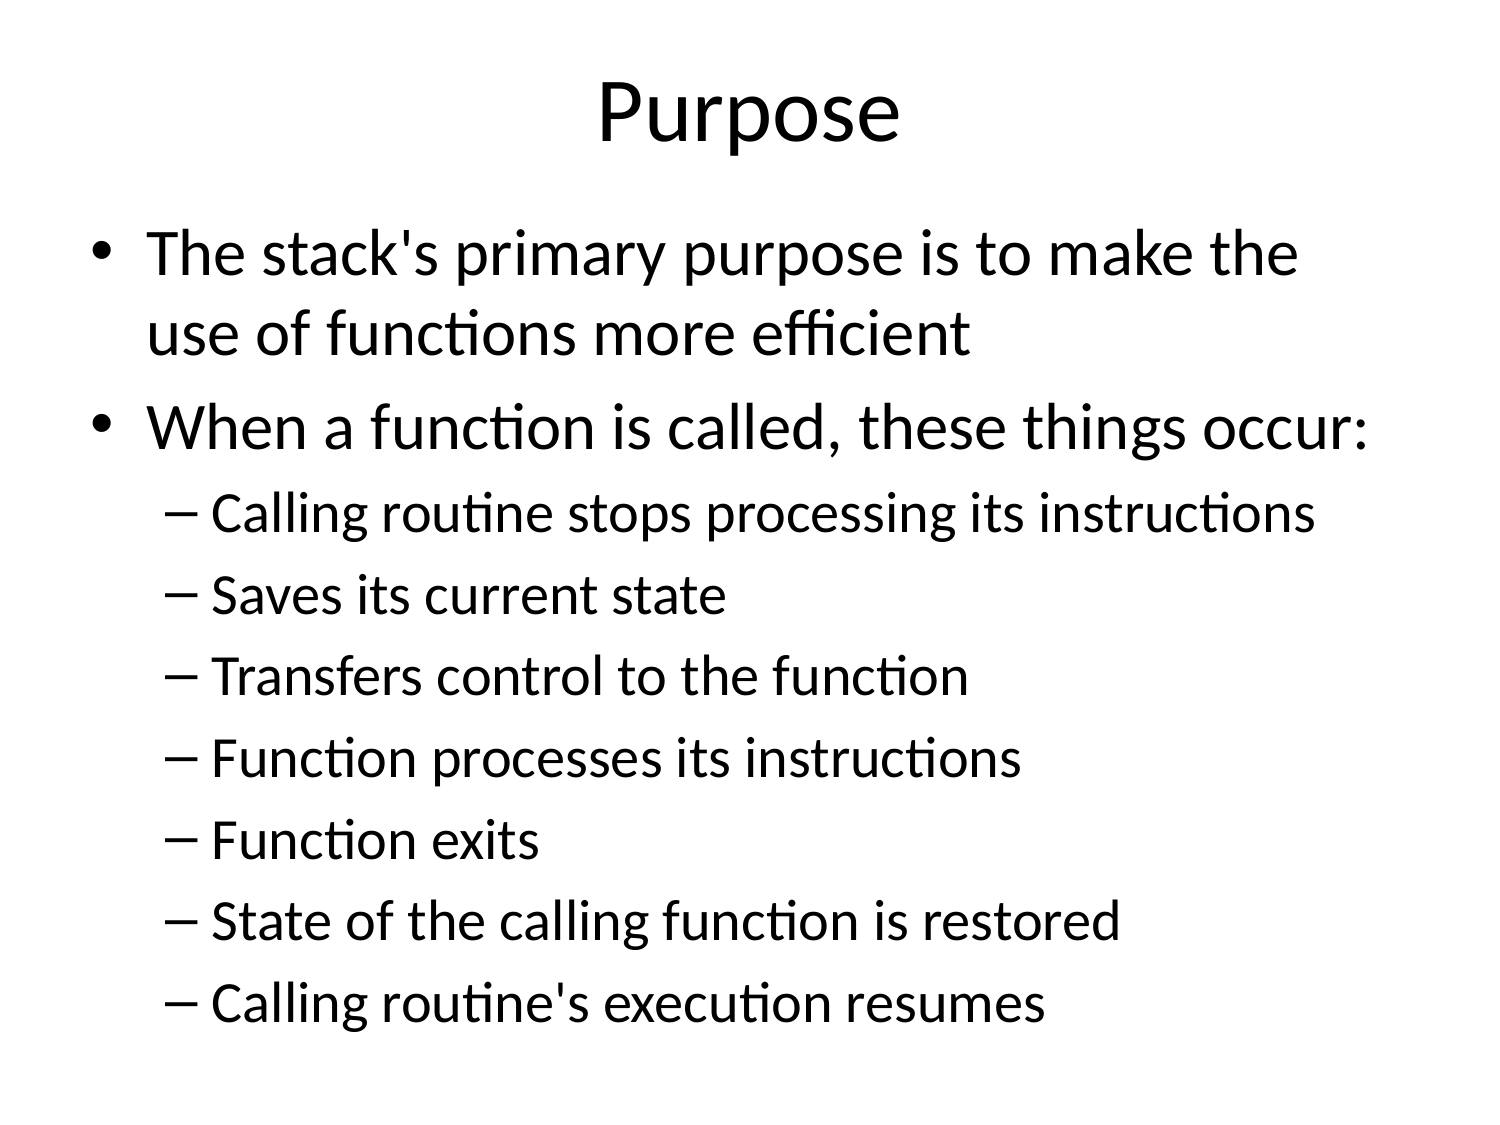

# Purpose
The stack's primary purpose is to make the use of functions more efficient
When a function is called, these things occur:
Calling routine stops processing its instructions
Saves its current state
Transfers control to the function
Function processes its instructions
Function exits
State of the calling function is restored
Calling routine's execution resumes